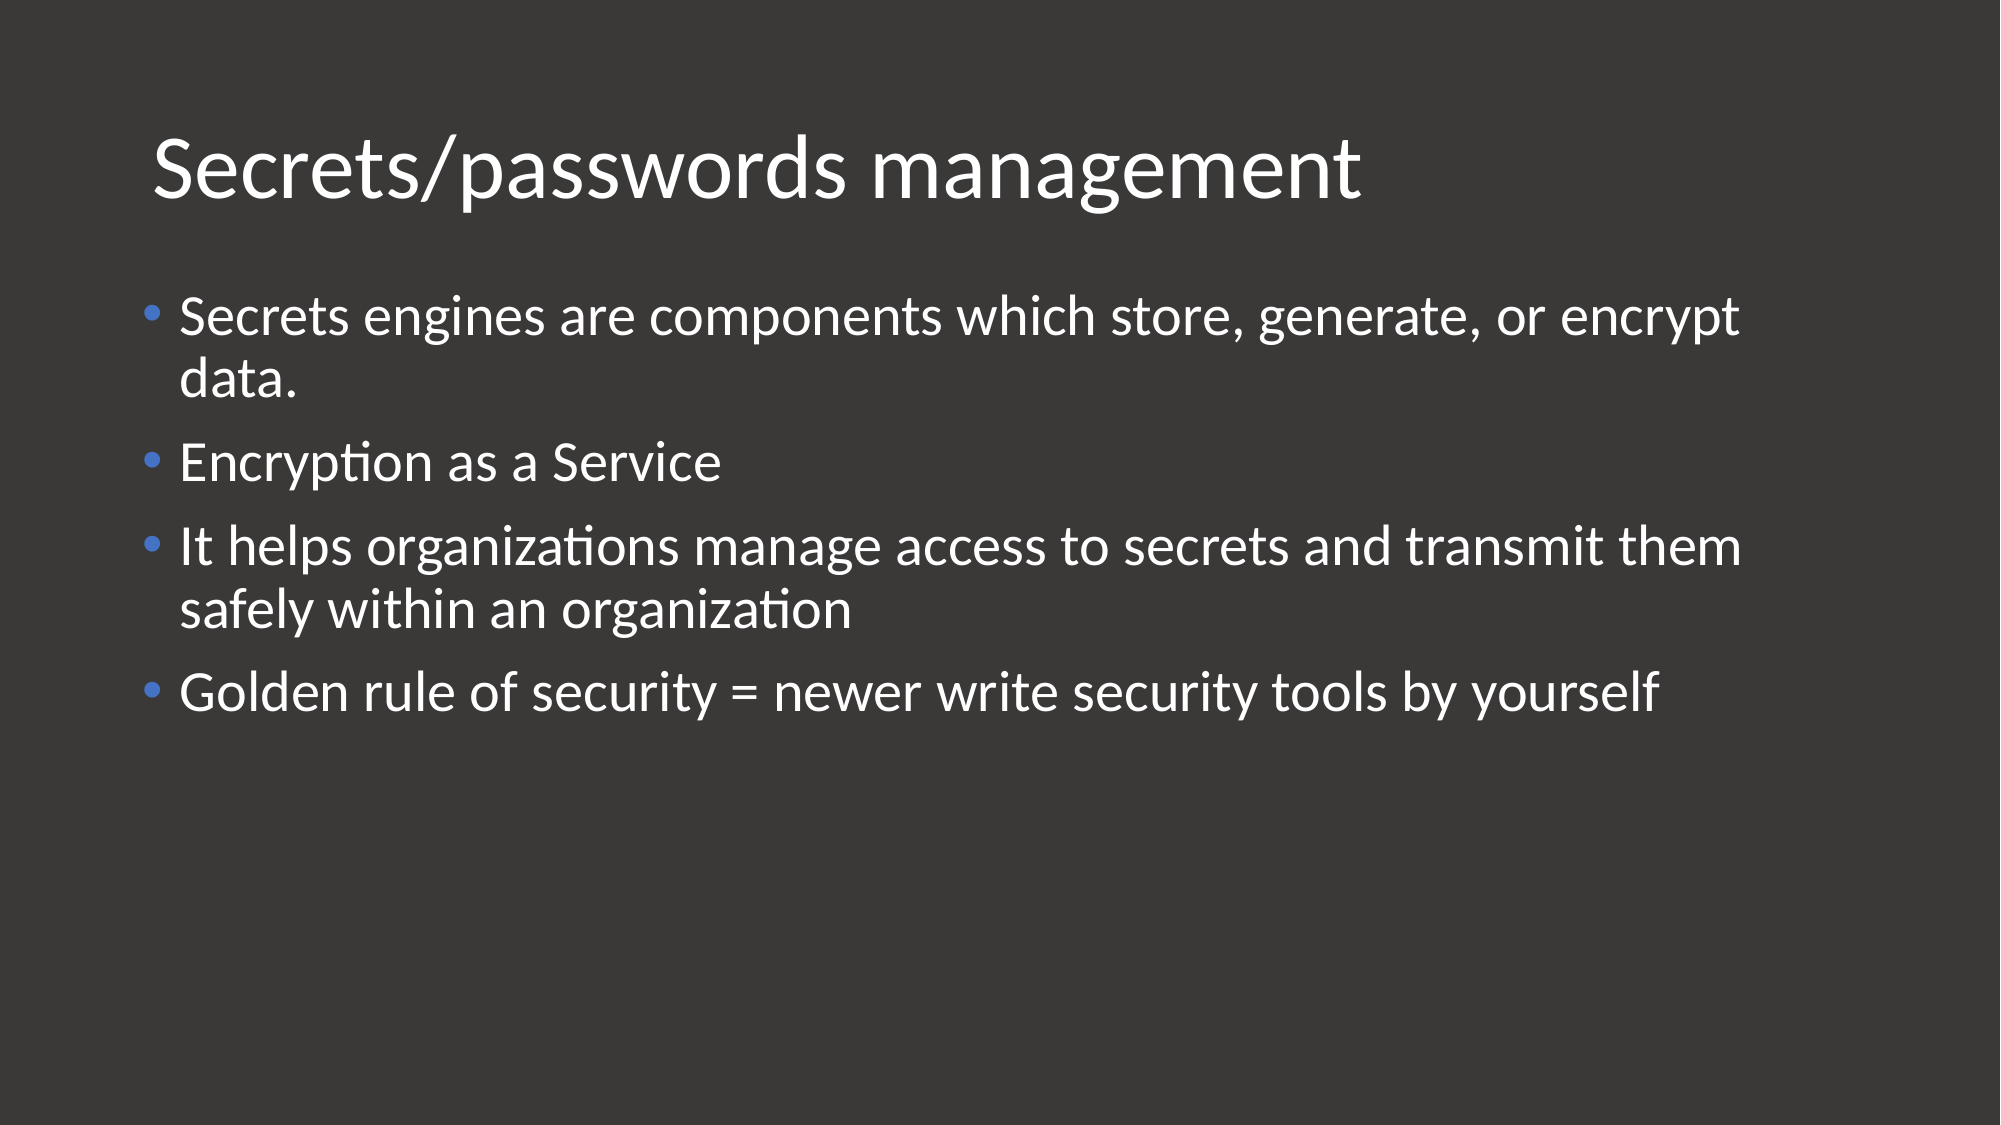

# Secrets/passwords management
Secrets engines are components which store, generate, or encrypt data.
Encryption as a Service
It helps organizations manage access to secrets and transmit them safely within an organization
Golden rule of security = newer write security tools by yourself